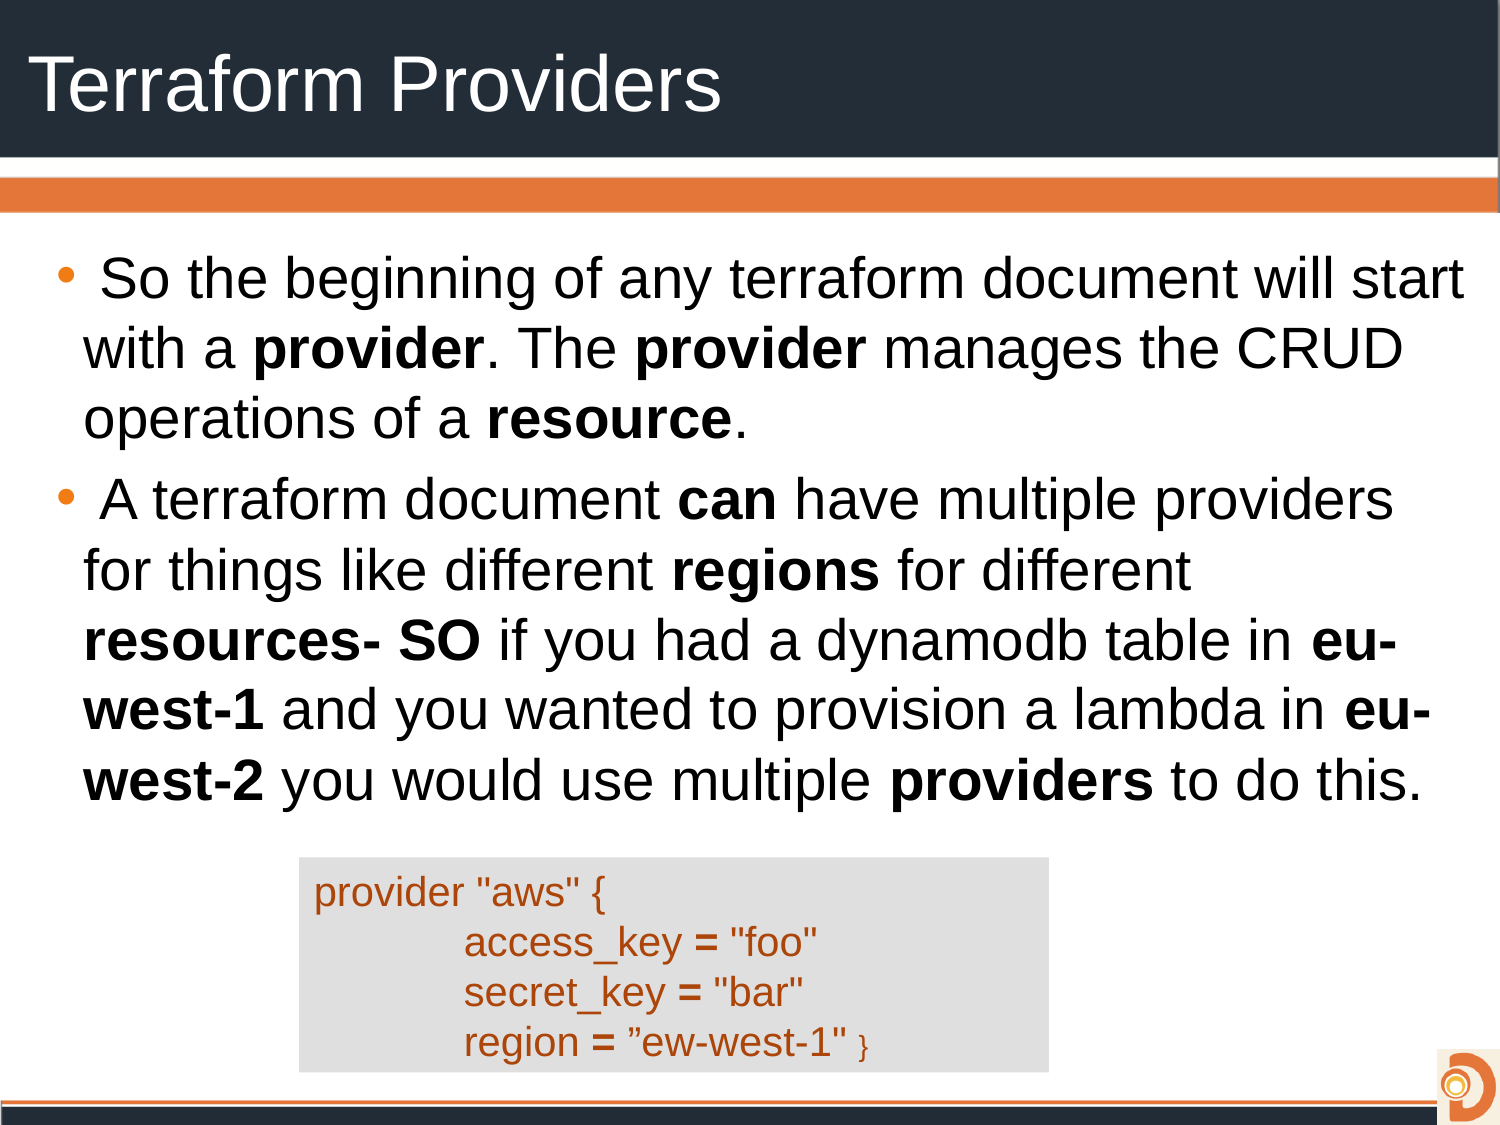

# Terraform Providers
 So the beginning of any terraform document will start with a provider. The provider manages the CRUD operations of a resource.
 A terraform document can have multiple providers for things like different regions for different resources- SO if you had a dynamodb table in eu-west-1 and you wanted to provision a lambda in eu-west-2 you would use multiple providers to do this.
provider "aws" {
	access_key = "foo"
	secret_key = "bar"
	region = ”ew-west-1" }